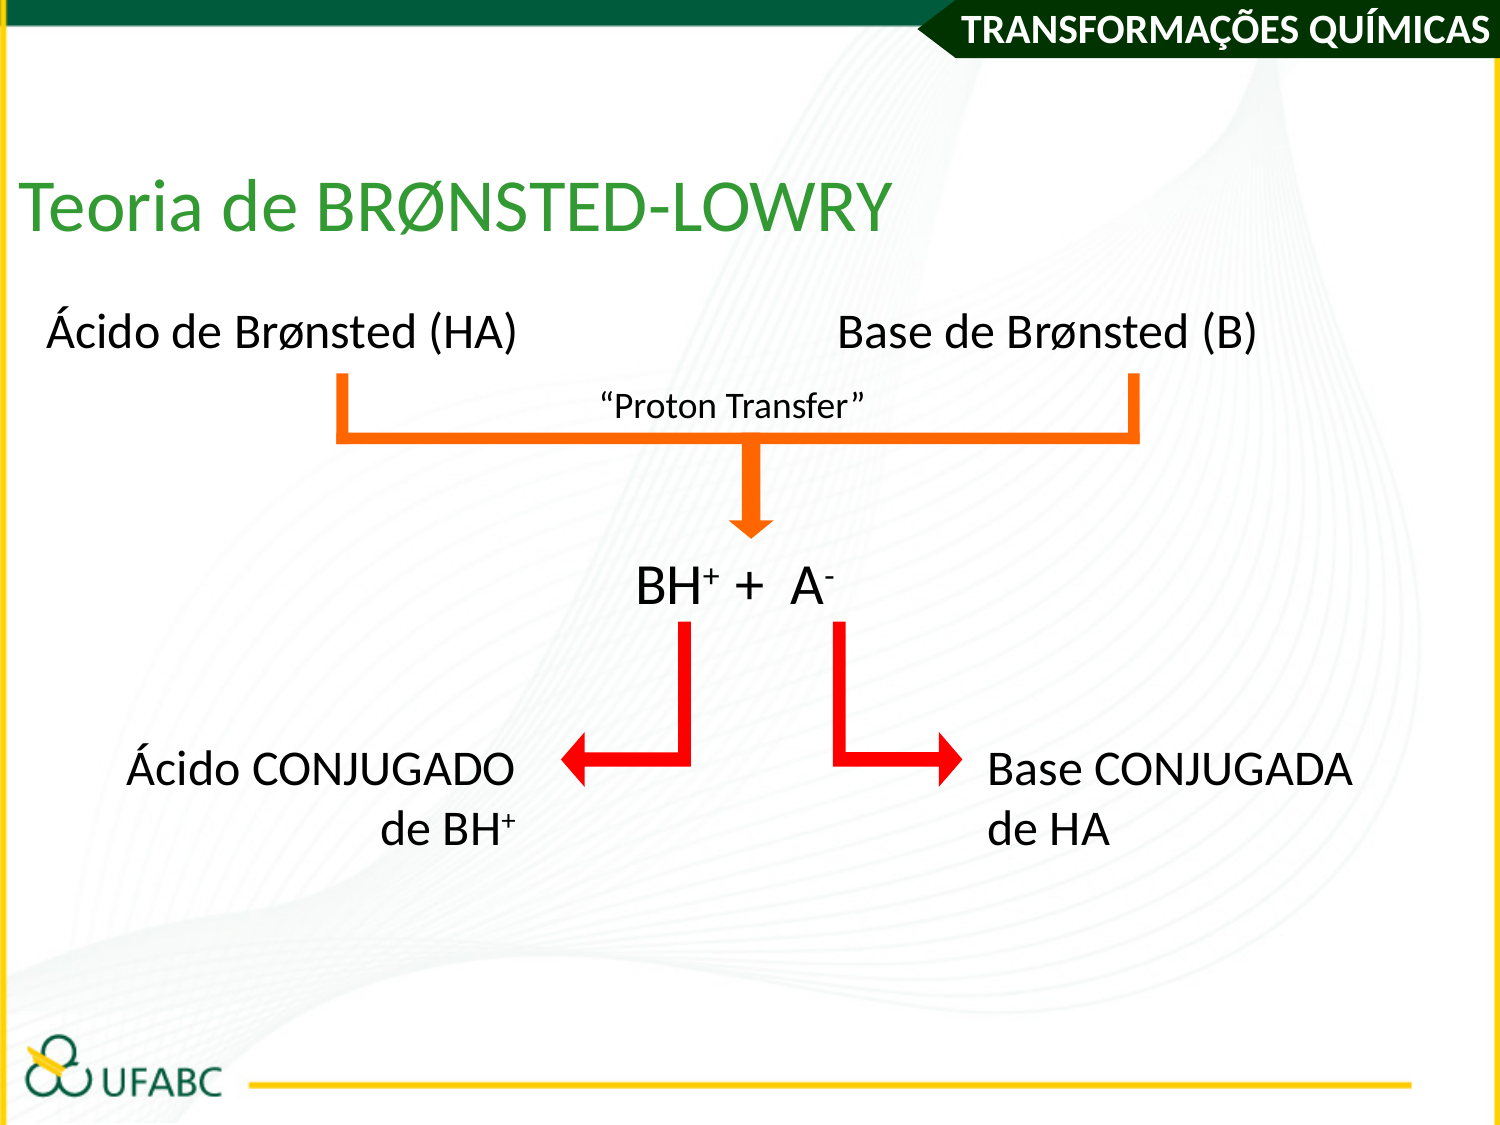

Teoria de BRØNSTED-LOWRY
Ácido de Brønsted (HA)
Base de Brønsted (B)

“Proton Transfer”

 BH+  +  A-

Ácido CONJUGADO
de BH+
Base CONJUGADA
de HA